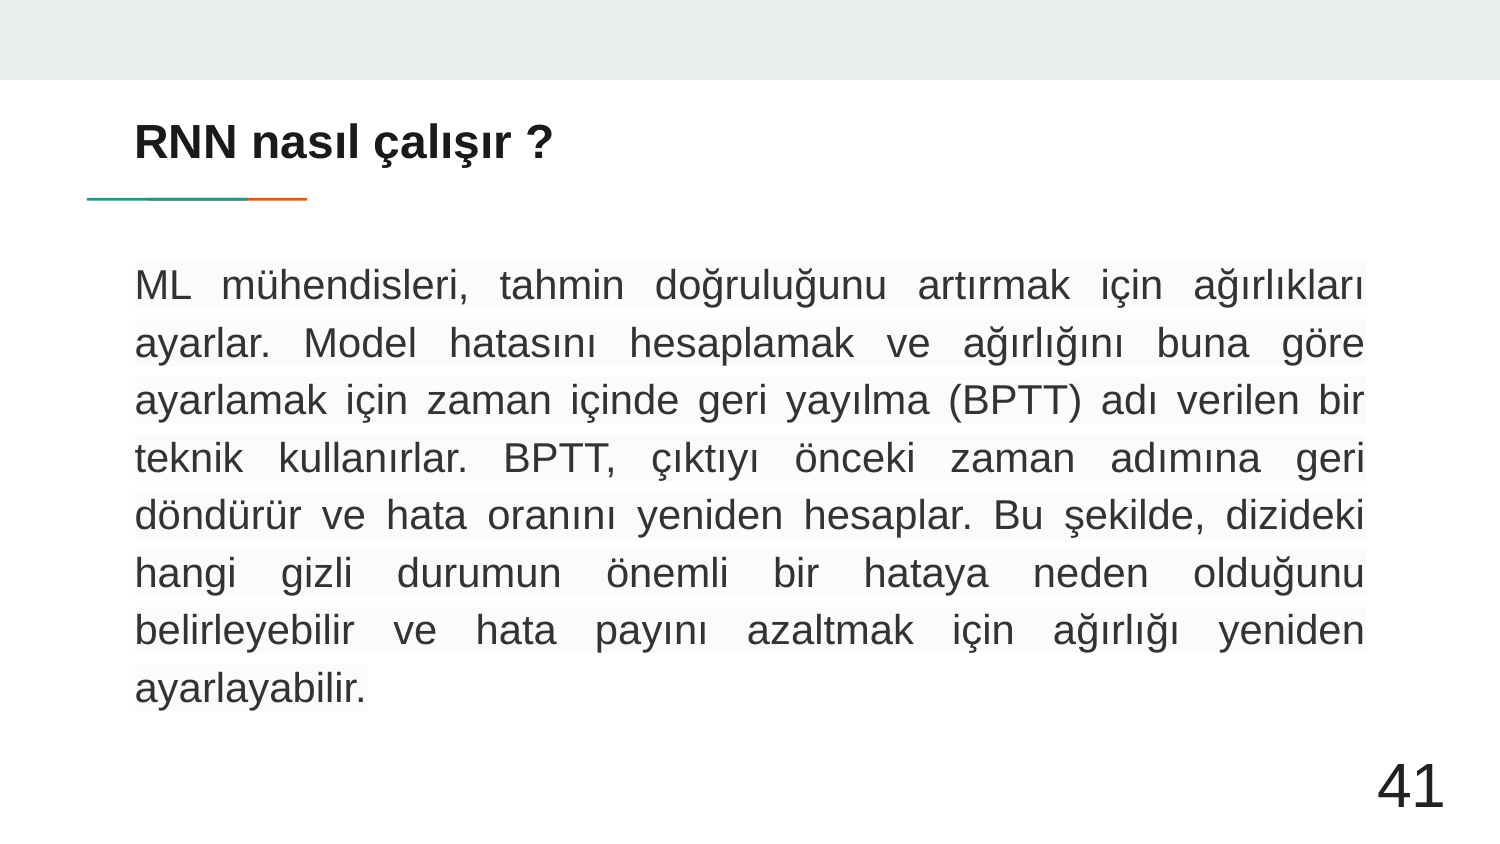

# RNN nasıl çalışır ?
ML mühendisleri, tahmin doğruluğunu artırmak için ağırlıkları ayarlar. Model hatasını hesaplamak ve ağırlığını buna göre ayarlamak için zaman içinde geri yayılma (BPTT) adı verilen bir teknik kullanırlar. BPTT, çıktıyı önceki zaman adımına geri döndürür ve hata oranını yeniden hesaplar. Bu şekilde, dizideki hangi gizli durumun önemli bir hataya neden olduğunu belirleyebilir ve hata payını azaltmak için ağırlığı yeniden ayarlayabilir.
41